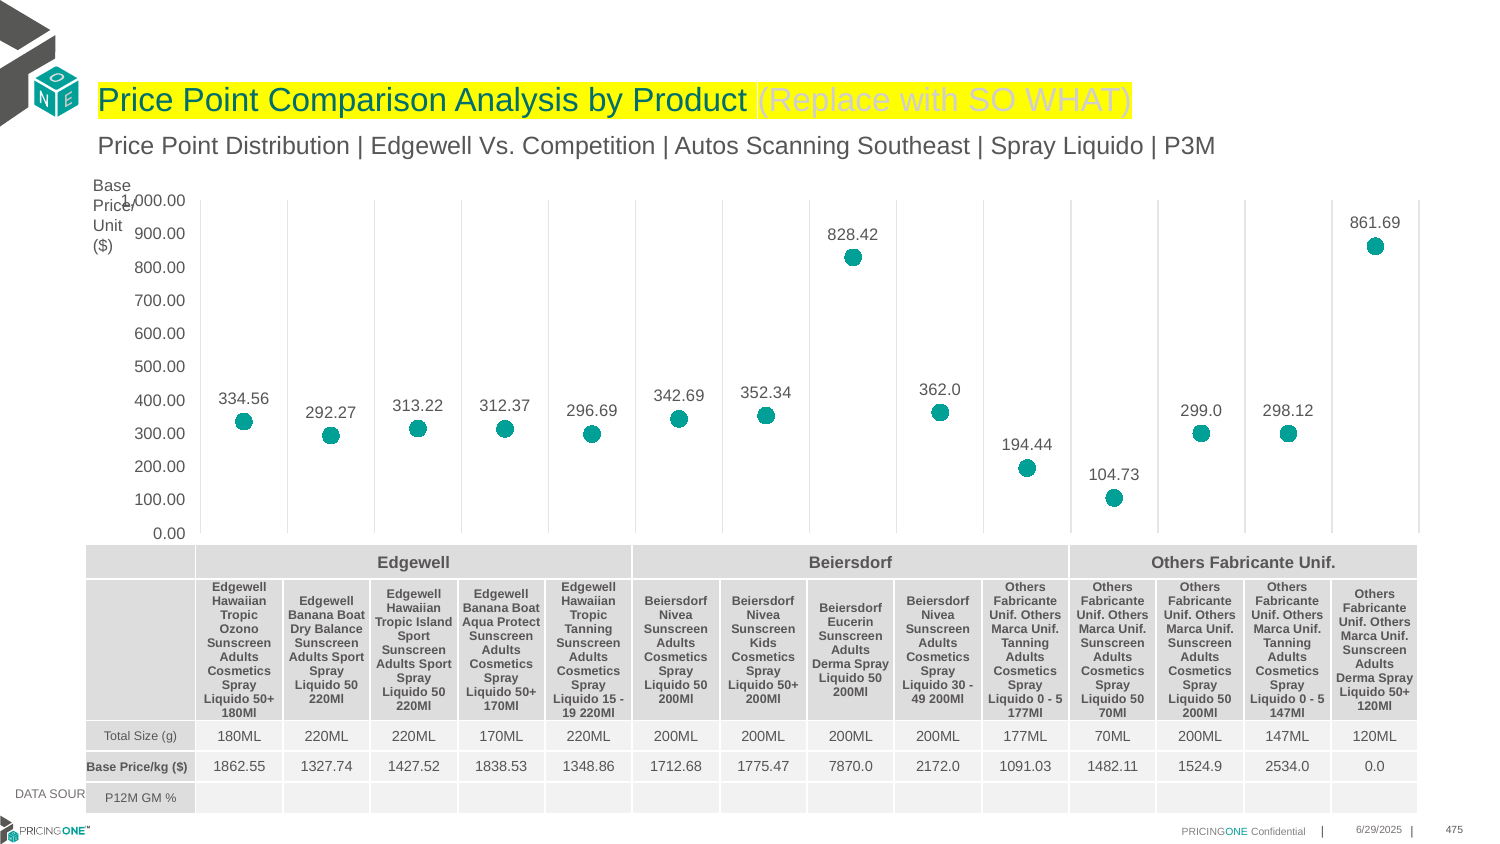

# Price Point Comparison Analysis by Product (Replace with SO WHAT)
Price Point Distribution | Edgewell Vs. Competition | Autos Scanning Southeast | Spray Liquido | P3M
Base Price/Unit ($)

### Chart

| Category | Base Price/Unit |
|---|---|
| Edgewell Hawaiian Tropic Ozono Sunscreen Adults Cosmetics Spray Liquido 50+ 180Ml | 334.56 |
| Edgewell Banana Boat Dry Balance Sunscreen Adults Sport Spray Liquido 50 220Ml | 292.27 |
| Edgewell Hawaiian Tropic Island Sport Sunscreen Adults Sport Spray Liquido 50 220Ml | 313.22 |
| Edgewell Banana Boat Aqua Protect Sunscreen Adults Cosmetics Spray Liquido 50+ 170Ml | 312.37 |
| Edgewell Hawaiian Tropic Tanning Sunscreen Adults Cosmetics Spray Liquido 15 - 19 220Ml | 296.69 |
| Beiersdorf Nivea Sunscreen Adults Cosmetics Spray Liquido 50 200Ml | 342.69 |
| Beiersdorf Nivea Sunscreen Kids Cosmetics Spray Liquido 50+ 200Ml | 352.34 |
| Beiersdorf Eucerin Sunscreen Adults Derma Spray Liquido 50 200Ml | 828.42 |
| Beiersdorf Nivea Sunscreen Adults Cosmetics Spray Liquido 30 - 49 200Ml | 362.0 |
| Others Fabricante Unif. Others Marca Unif. Tanning Adults Cosmetics Spray Liquido 0 - 5 177Ml | 194.44 |
| Others Fabricante Unif. Others Marca Unif. Sunscreen Adults Cosmetics Spray Liquido 50 70Ml | 104.73 |
| Others Fabricante Unif. Others Marca Unif. Sunscreen Adults Cosmetics Spray Liquido 50 200Ml | 299.0 |
| Others Fabricante Unif. Others Marca Unif. Tanning Adults Cosmetics Spray Liquido 0 - 5 147Ml | 298.12 |
| Others Fabricante Unif. Others Marca Unif. Sunscreen Adults Derma Spray Liquido 50+ 120Ml | 861.69 |
|  | Edgewell | Edgewell | Edgewell | Edgewell | Edgewell | Beiersdorf | Beiersdorf | Beiersdorf | Beiersdorf | Others Fabricante Unif. | Others Fabricante Unif. | Others Fabricante Unif. | Others Fabricante Unif. | Others Fabricante Unif. |
| --- | --- | --- | --- | --- | --- | --- | --- | --- | --- | --- | --- | --- | --- | --- |
|  | Edgewell Hawaiian Tropic Ozono Sunscreen Adults Cosmetics Spray Liquido 50+ 180Ml | Edgewell Banana Boat Dry Balance Sunscreen Adults Sport Spray Liquido 50 220Ml | Edgewell Hawaiian Tropic Island Sport Sunscreen Adults Sport Spray Liquido 50 220Ml | Edgewell Banana Boat Aqua Protect Sunscreen Adults Cosmetics Spray Liquido 50+ 170Ml | Edgewell Hawaiian Tropic Tanning Sunscreen Adults Cosmetics Spray Liquido 15 - 19 220Ml | Beiersdorf Nivea Sunscreen Adults Cosmetics Spray Liquido 50 200Ml | Beiersdorf Nivea Sunscreen Kids Cosmetics Spray Liquido 50+ 200Ml | Beiersdorf Eucerin Sunscreen Adults Derma Spray Liquido 50 200Ml | Beiersdorf Nivea Sunscreen Adults Cosmetics Spray Liquido 30 - 49 200Ml | Others Fabricante Unif. Others Marca Unif. Tanning Adults Cosmetics Spray Liquido 0 - 5 177Ml | Others Fabricante Unif. Others Marca Unif. Sunscreen Adults Cosmetics Spray Liquido 50 70Ml | Others Fabricante Unif. Others Marca Unif. Sunscreen Adults Cosmetics Spray Liquido 50 200Ml | Others Fabricante Unif. Others Marca Unif. Tanning Adults Cosmetics Spray Liquido 0 - 5 147Ml | Others Fabricante Unif. Others Marca Unif. Sunscreen Adults Derma Spray Liquido 50+ 120Ml |
| Total Size (g) | 180ML | 220ML | 220ML | 170ML | 220ML | 200ML | 200ML | 200ML | 200ML | 177ML | 70ML | 200ML | 147ML | 120ML |
| Base Price/kg ($) | 1862.55 | 1327.74 | 1427.52 | 1838.53 | 1348.86 | 1712.68 | 1775.47 | 7870.0 | 2172.0 | 1091.03 | 1482.11 | 1524.9 | 2534.0 | 0.0 |
| P12M GM % |  |  |  |  |  |  |  |  |  |  |  |  |  |  |
DATA SOURCE: Trade Panel/Retailer Data | April  2025

6/29/2025
475